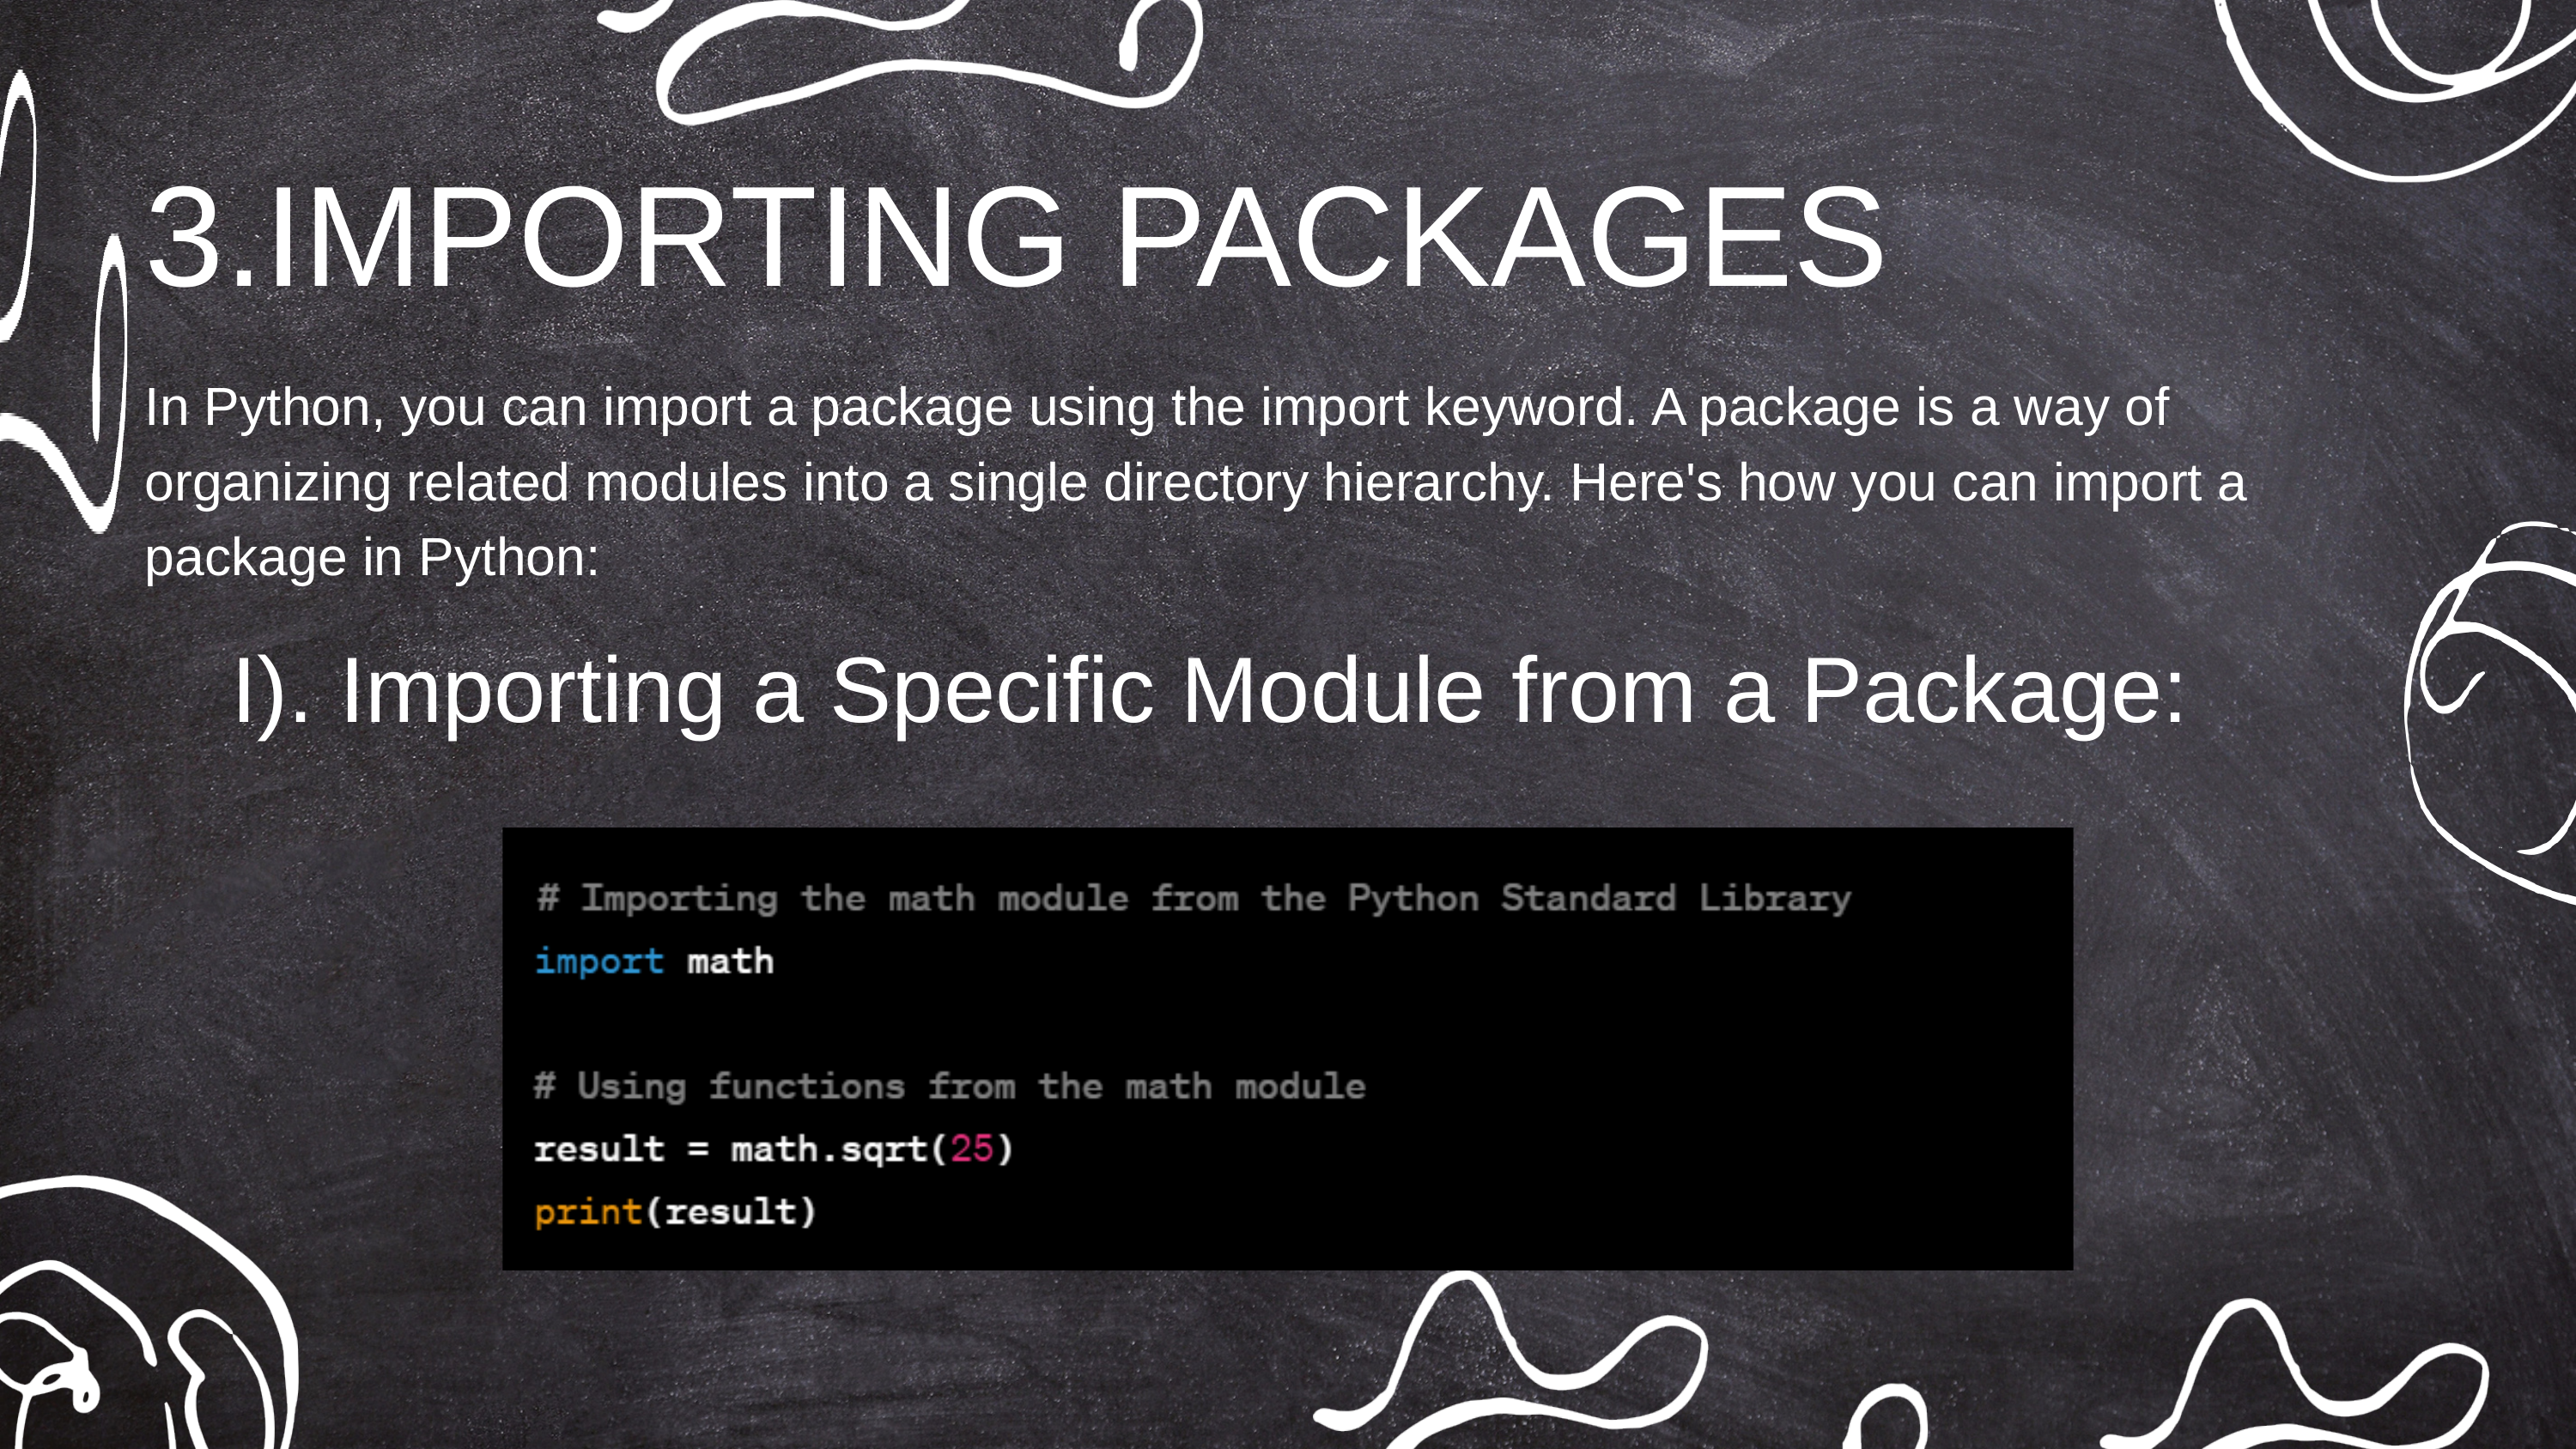

3.IMPORTING PACKAGES
In Python, you can import a package using the import keyword. A package is a way of organizing related modules into a single directory hierarchy. Here's how you can import a package in Python:

I). Importing a Specific Module from a Package: